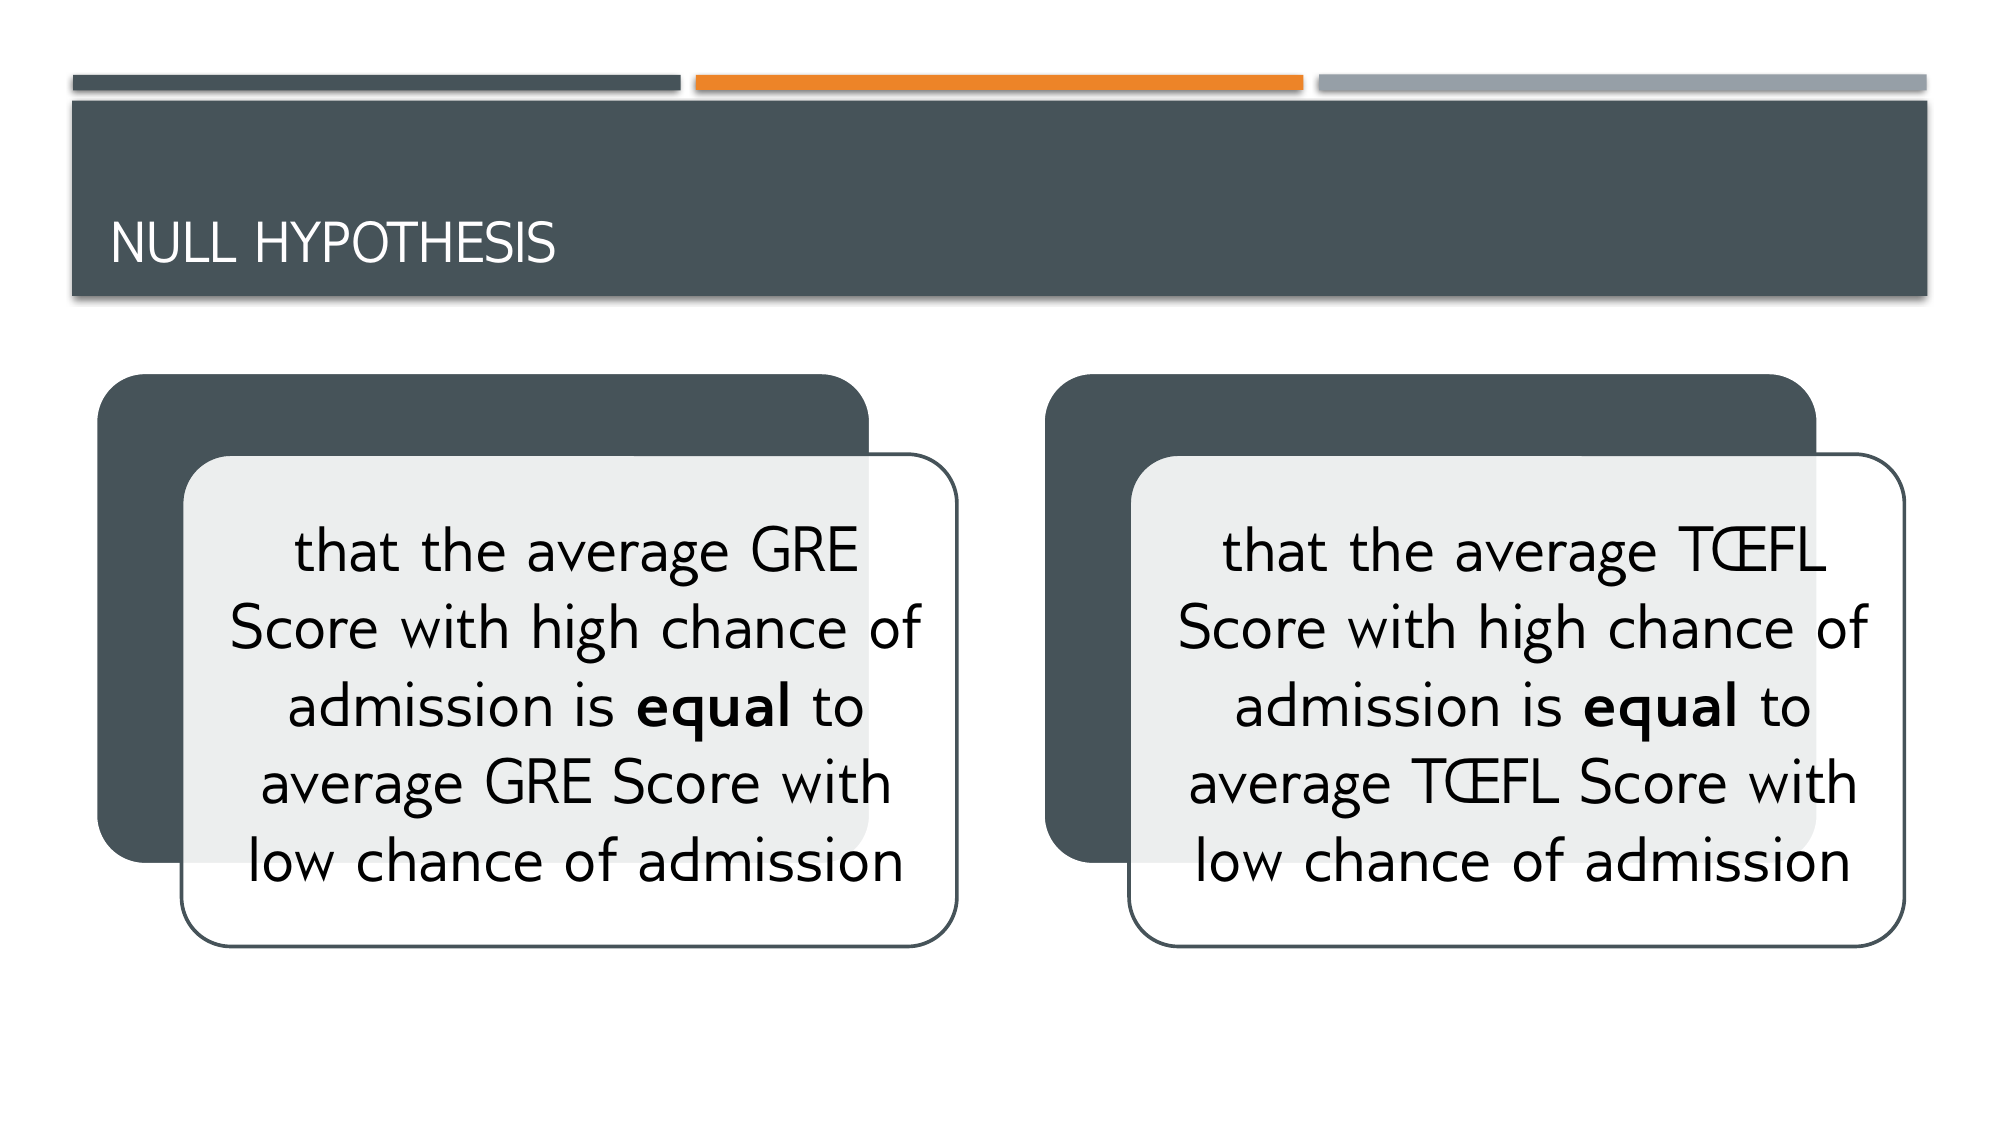

# NulL Hypothesis
that the average GRE Score with high chance of admission is equal to average GRE Score with low chance of admission
that the average TOEFL Score with high chance of admission is equal to average TOEFL Score with low chance of admission